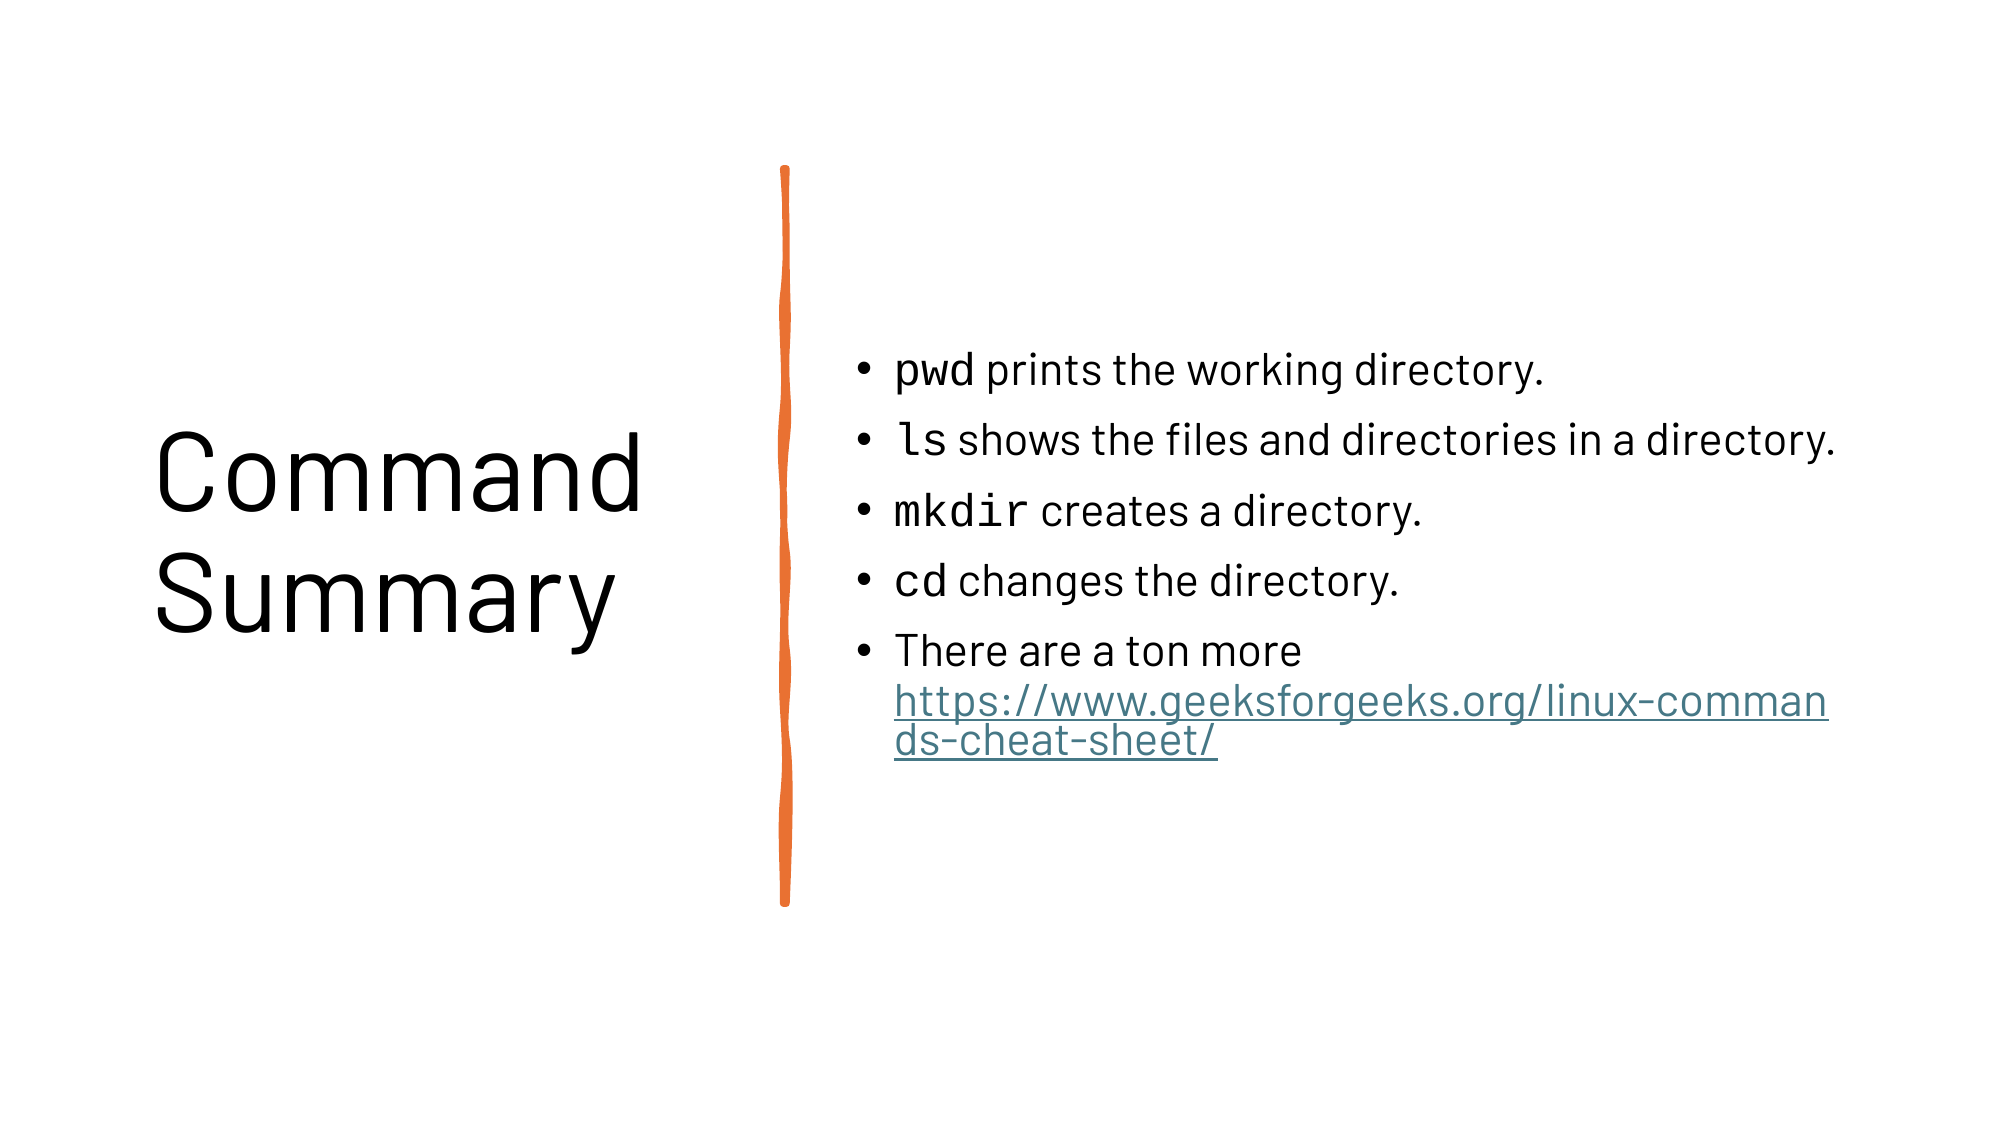

# Command Summary
pwd prints the working directory.
ls shows the files and directories in a directory.
mkdir creates a directory.
cd changes the directory.
There are a ton more https://www.geeksforgeeks.org/linux-commands-cheat-sheet/